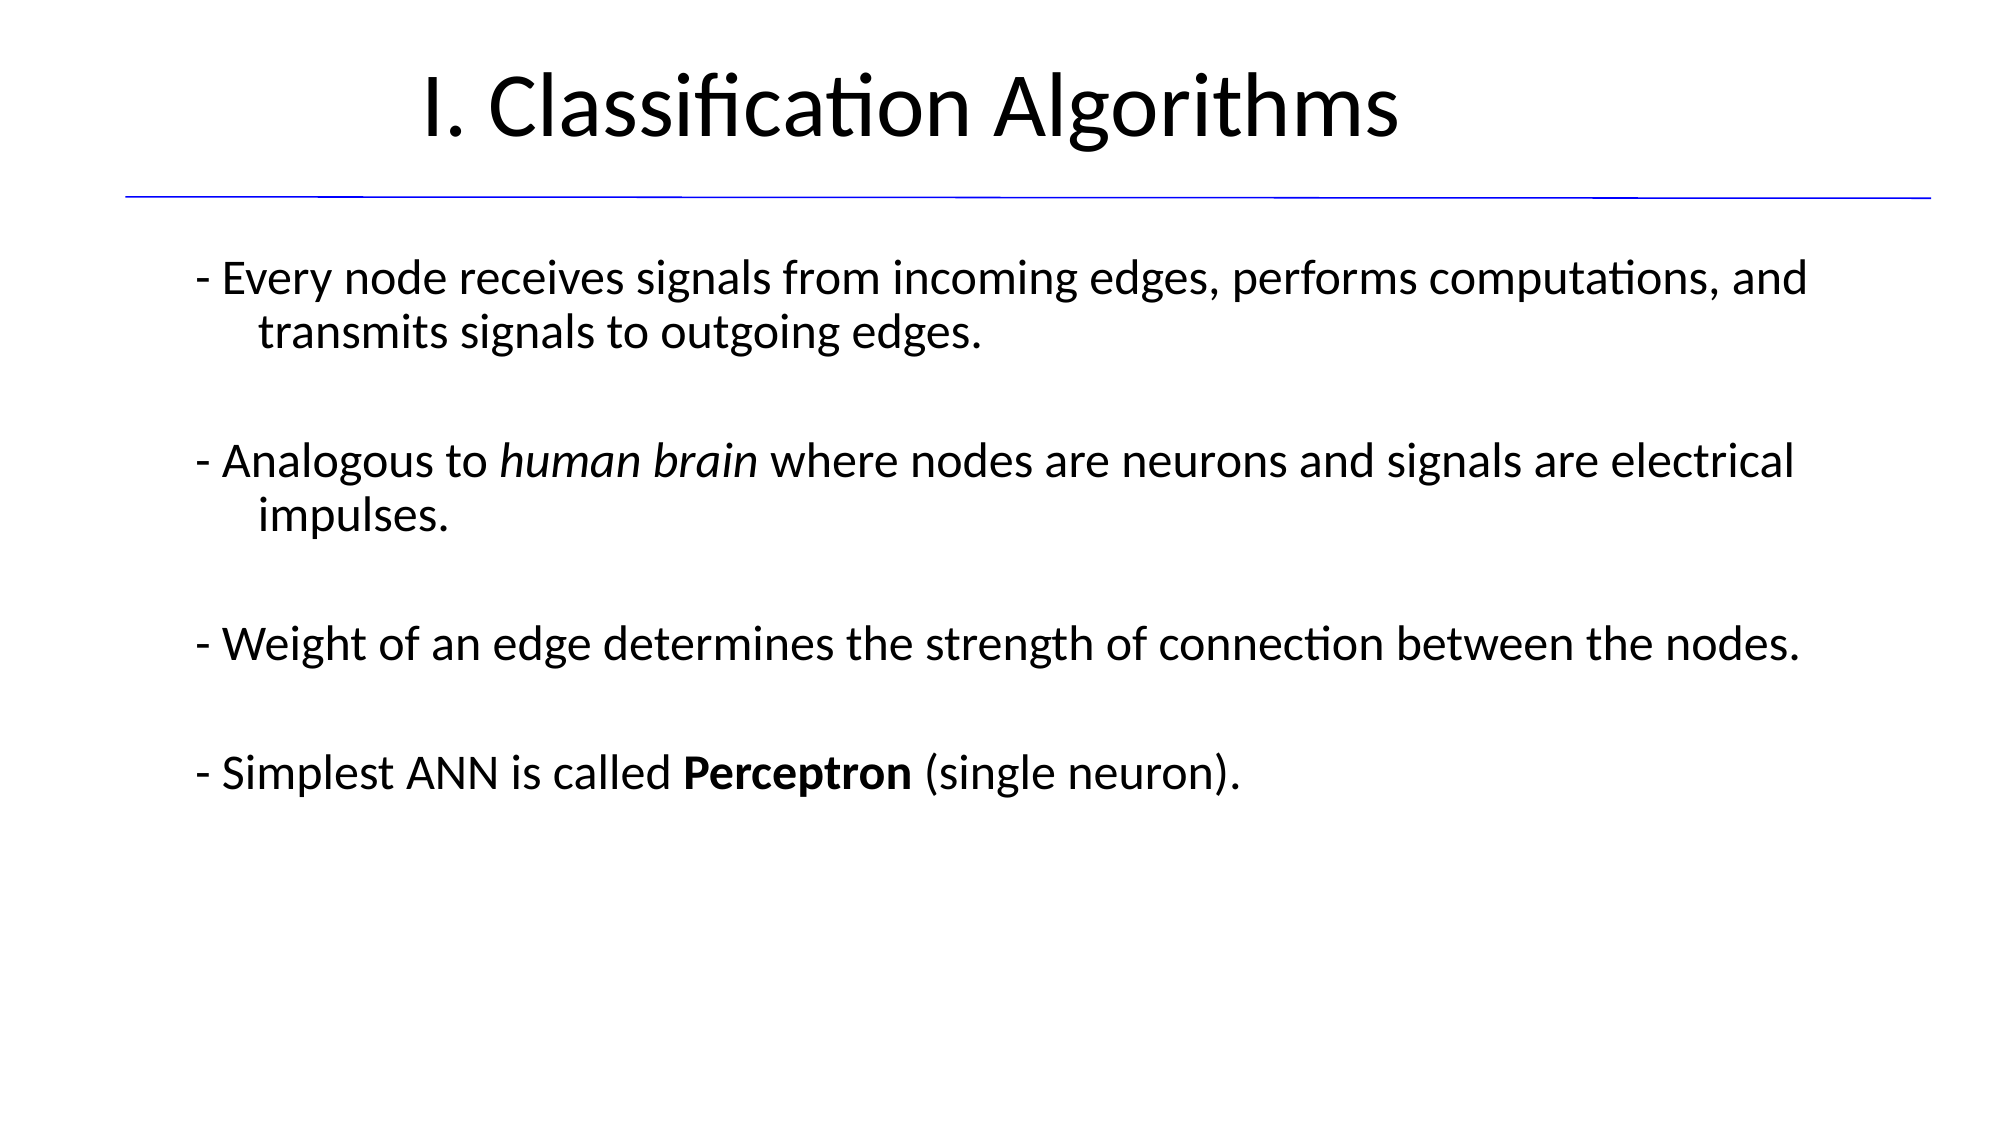

I. Classification Algorithms
- Every node receives signals from incoming edges, performs computations, and transmits signals to outgoing edges.

- Analogous to human brain where nodes are neurons and signals are electrical impulses.

- Weight of an edge determines the strength of connection between the nodes.

- Simplest ANN is called Perceptron (single neuron).